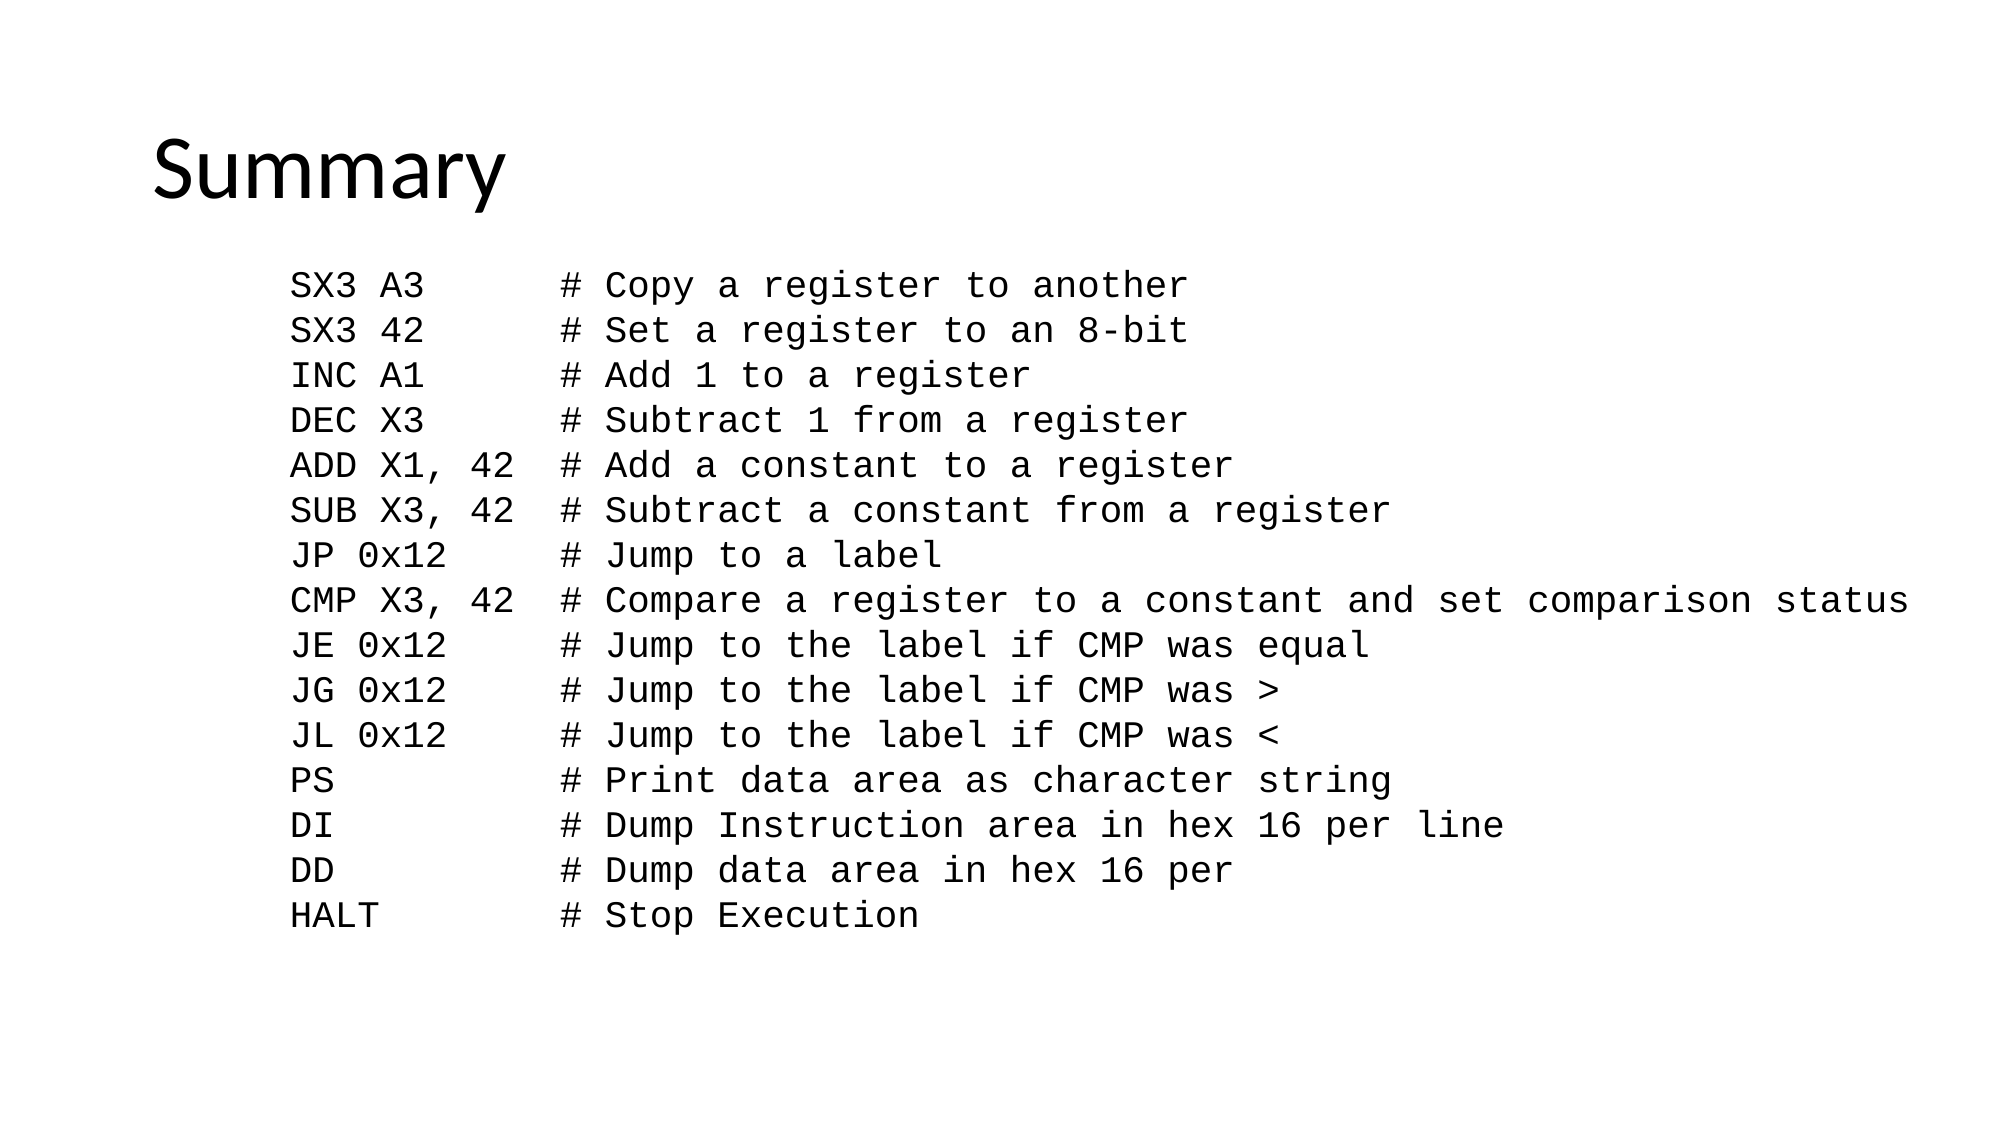

# Summary
SX3 A3      # Copy a register to another
SX3 42      # Set a register to an 8-bit
INC A1      # Add 1 to a register
DEC X3      # Subtract 1 from a register
ADD X1, 42  # Add a constant to a register
SUB X3, 42  # Subtract a constant from a register
JP 0x12     # Jump to a label
CMP X3, 42  # Compare a register to a constant and set comparison status
JE 0x12     # Jump to the label if CMP was equal
JG 0x12     # Jump to the label if CMP was >
JL 0x12     # Jump to the label if CMP was <
PS          # Print data area as character string
DI          # Dump Instruction area in hex 16 per line
DD          # Dump data area in hex 16 per
HALT        # Stop Execution